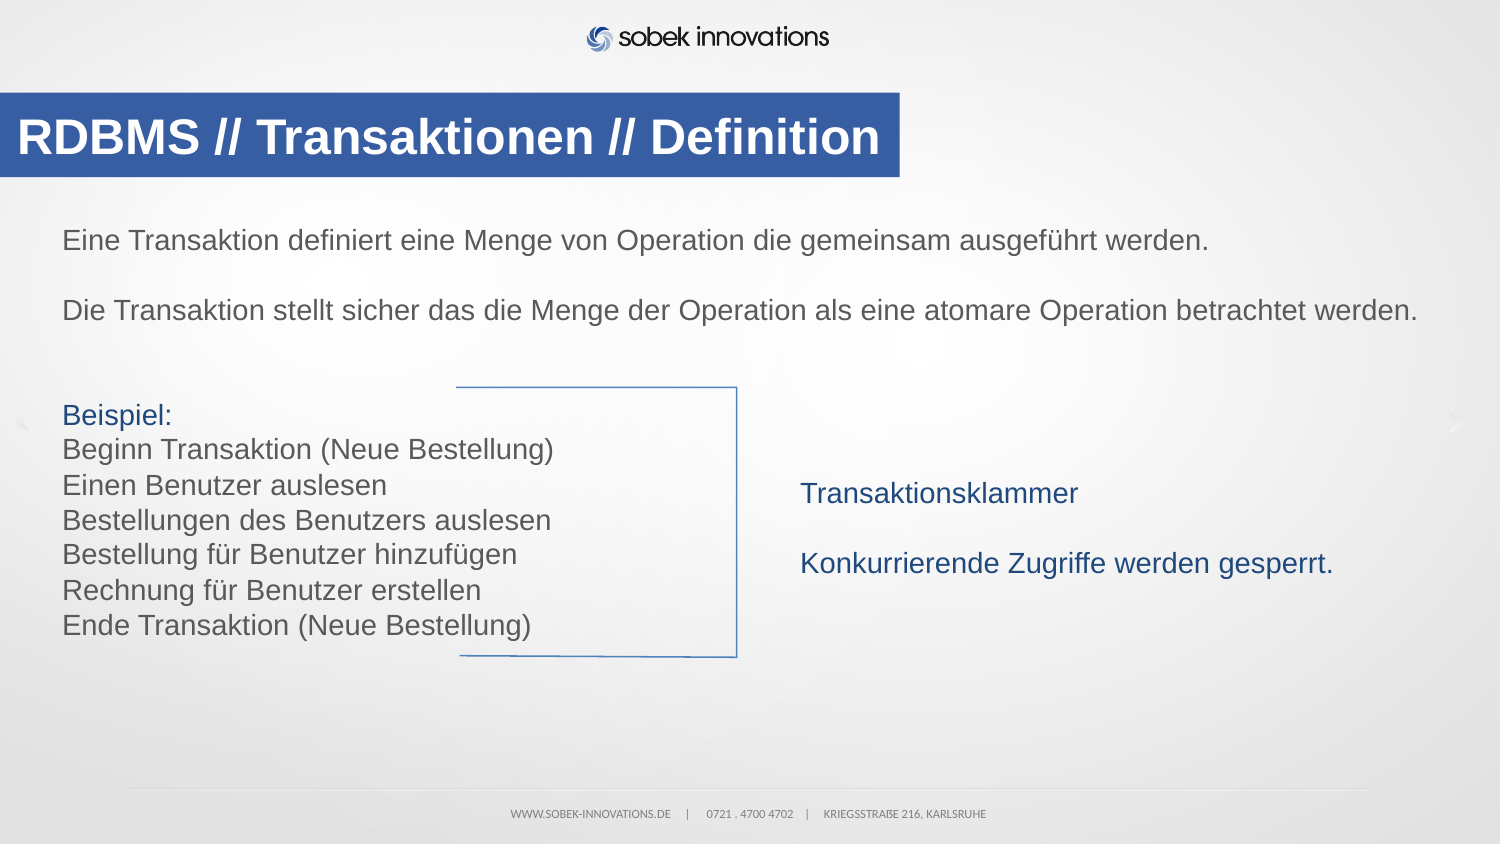

# RDBMS // Transaktionen // Definition
Eine Transaktion definiert eine Menge von Operation die gemeinsam ausgeführt werden.

Die Transaktion stellt sicher das die Menge der Operation als eine atomare Operation betrachtet werden.

Beispiel:
Beginn Transaktion (Neue Bestellung)
Einen Benutzer auslesen
Bestellungen des Benutzers auslesen
Bestellung für Benutzer hinzufügen
Rechnung für Benutzer erstellen
Ende Transaktion (Neue Bestellung)

Transaktionsklammer

Konkurrierende Zugriffe werden gesperrt.